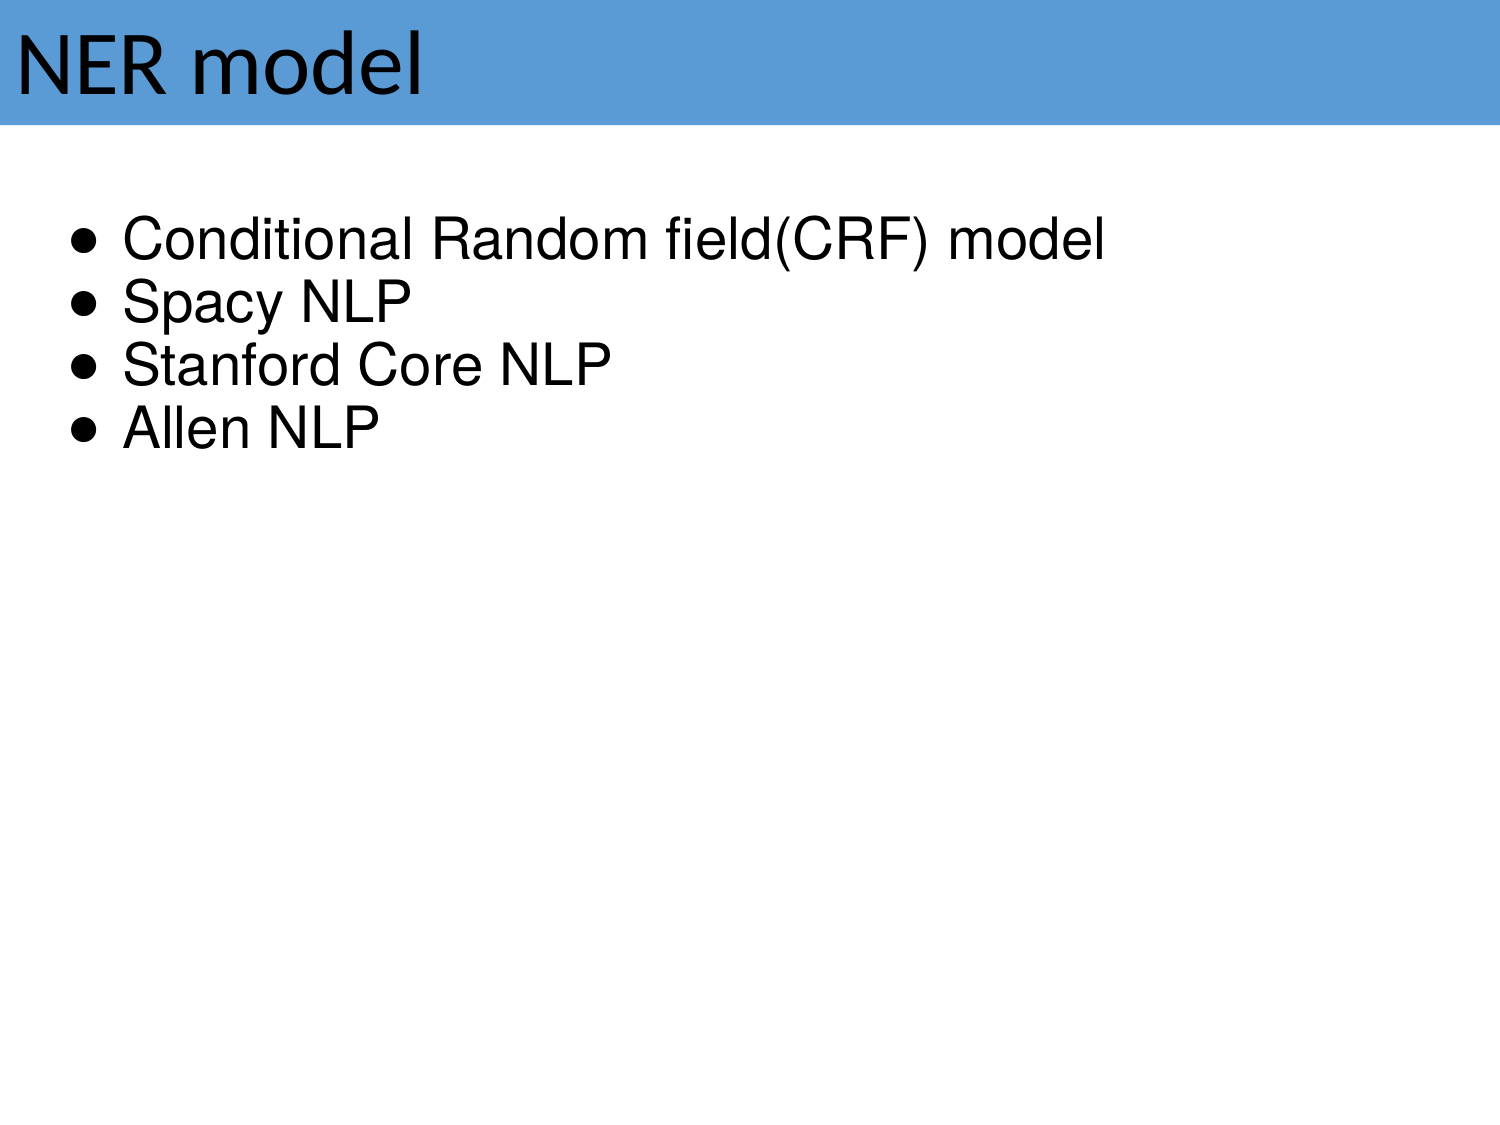

# NER model
Conditional Random field(CRF) model
Spacy NLP
Stanford Core NLP
Allen NLP